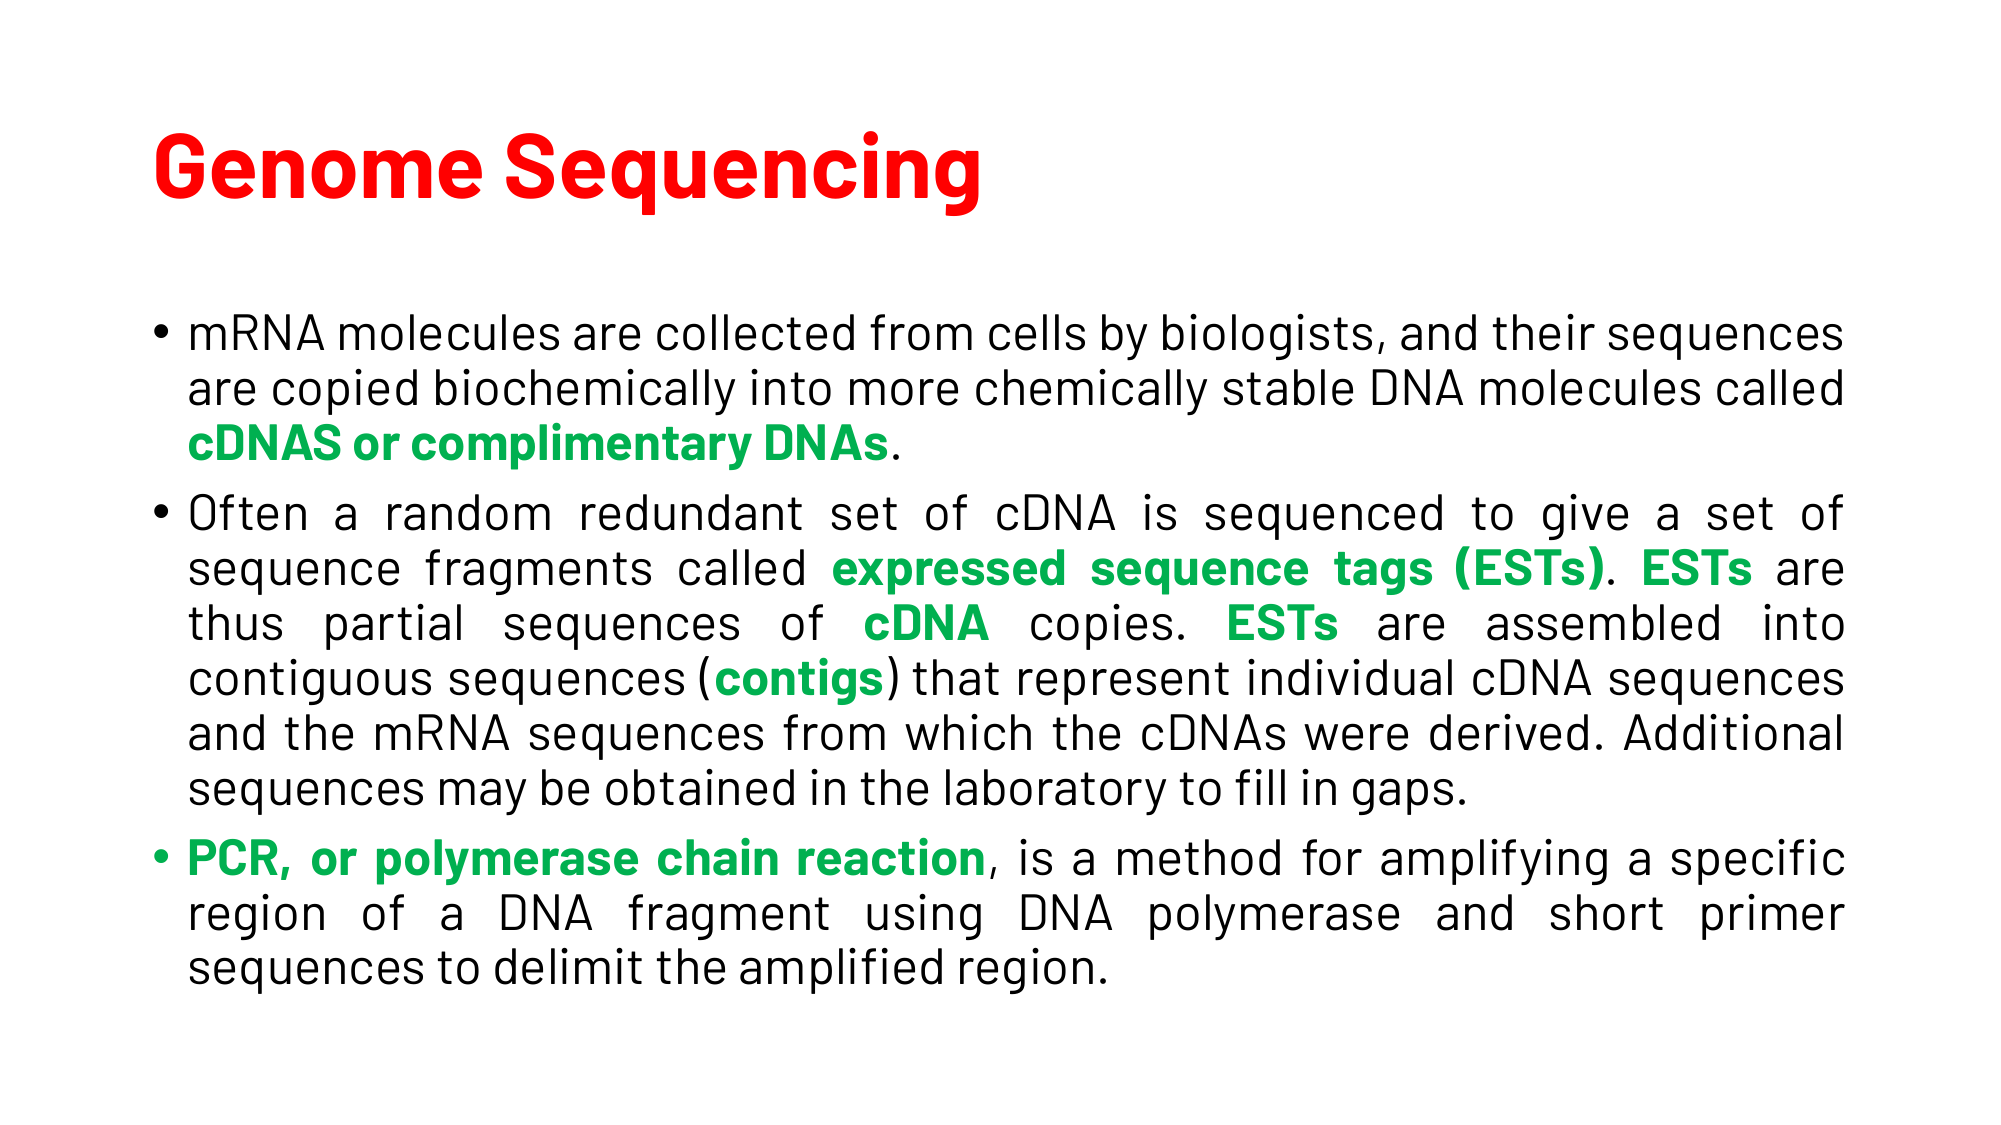

# Genome Sequencing
mRNA molecules are collected from cells by biologists, and their sequences are copied biochemically into more chemically stable DNA molecules called cDNAS or complimentary DNAs.
Often a random redundant set of cDNA is sequenced to give a set of sequence fragments called expressed sequence tags (ESTs). ESTs are thus partial sequences of cDNA copies. ESTs are assembled into contiguous sequences (contigs) that represent individual cDNA sequences and the mRNA sequences from which the cDNAs were derived. Additional sequences may be obtained in the laboratory to fill in gaps.
PCR, or polymerase chain reaction, is a method for amplifying a specific region of a DNA fragment using DNA polymerase and short primer sequences to delimit the amplified region.